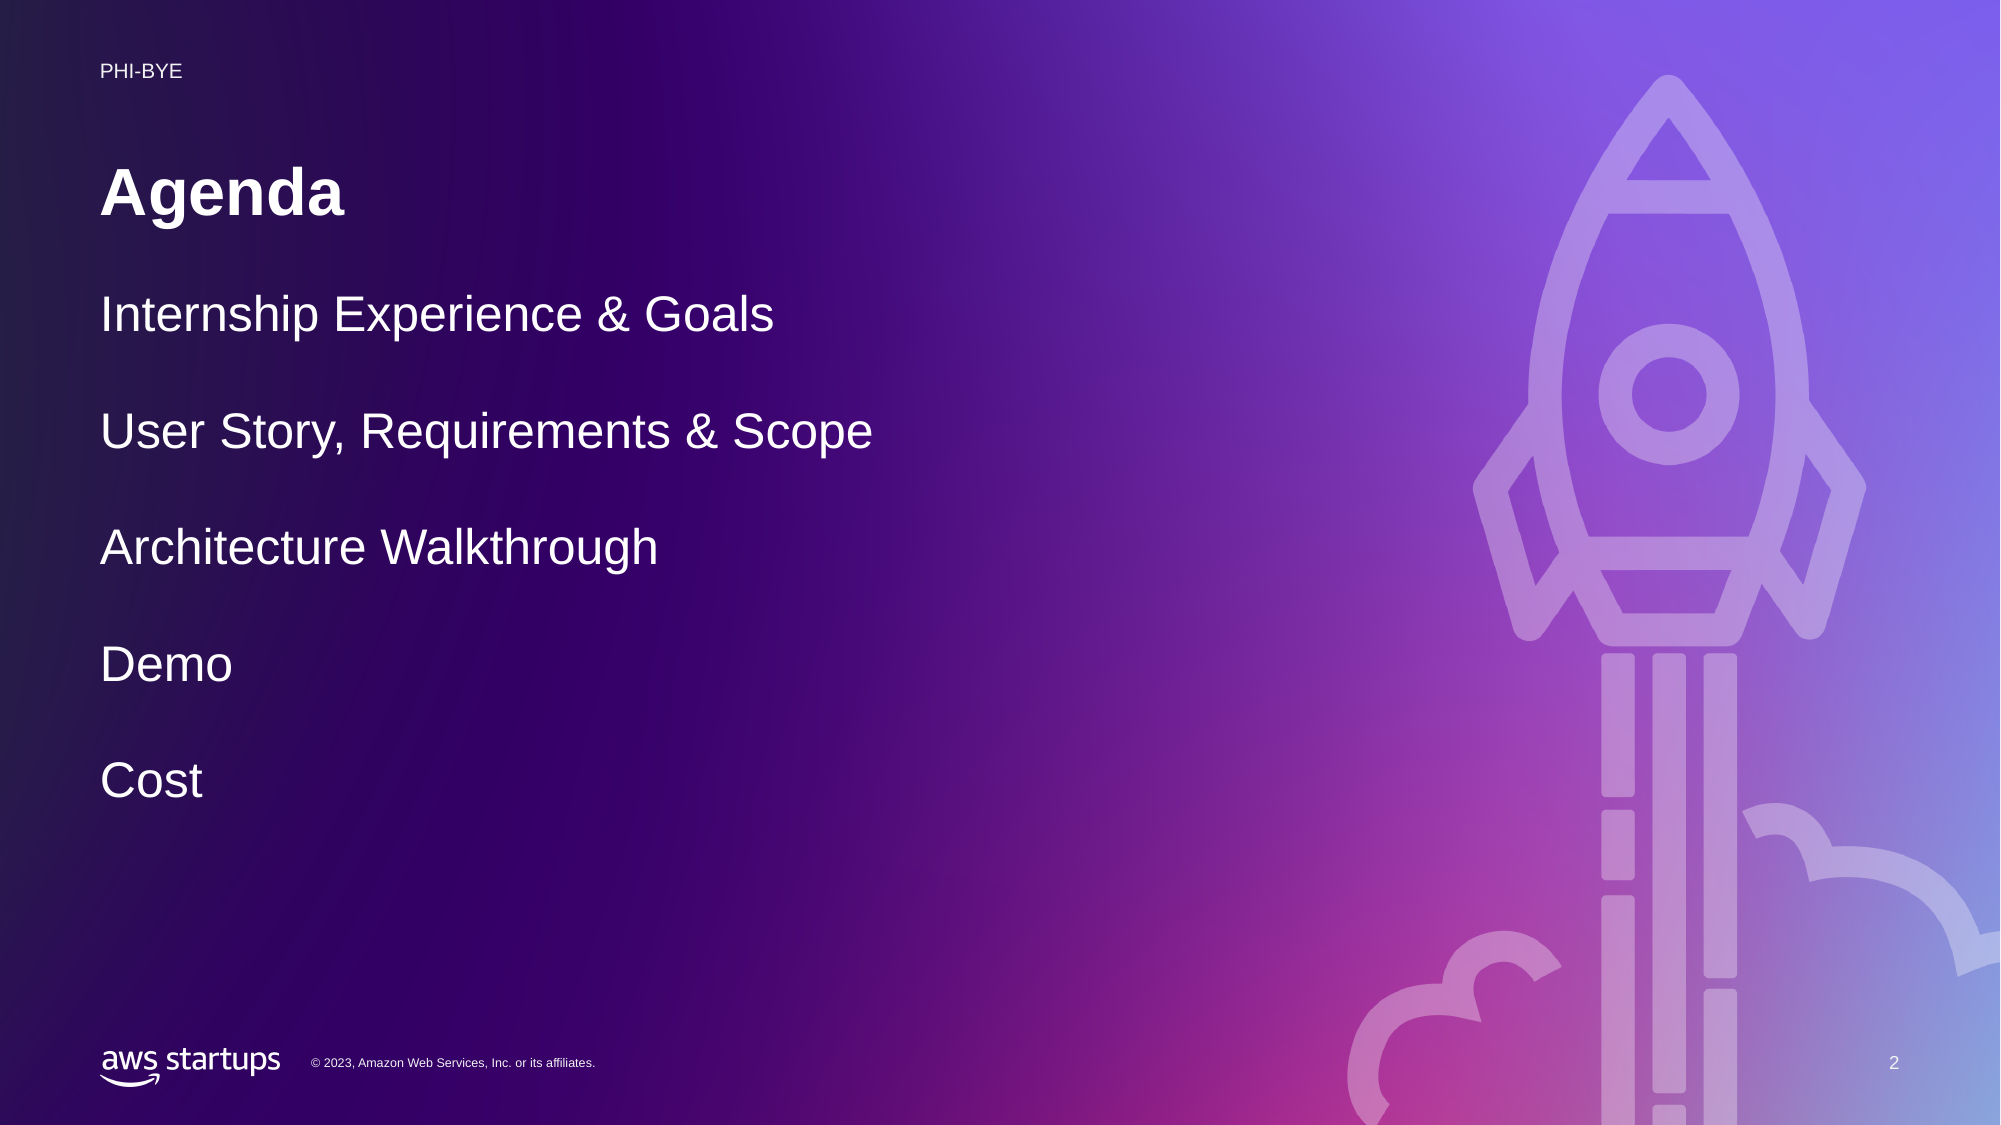

# Agenda
Internship Experience & Goals
User Story, Requirements & Scope
Architecture Walkthrough
Demo
Cost
2